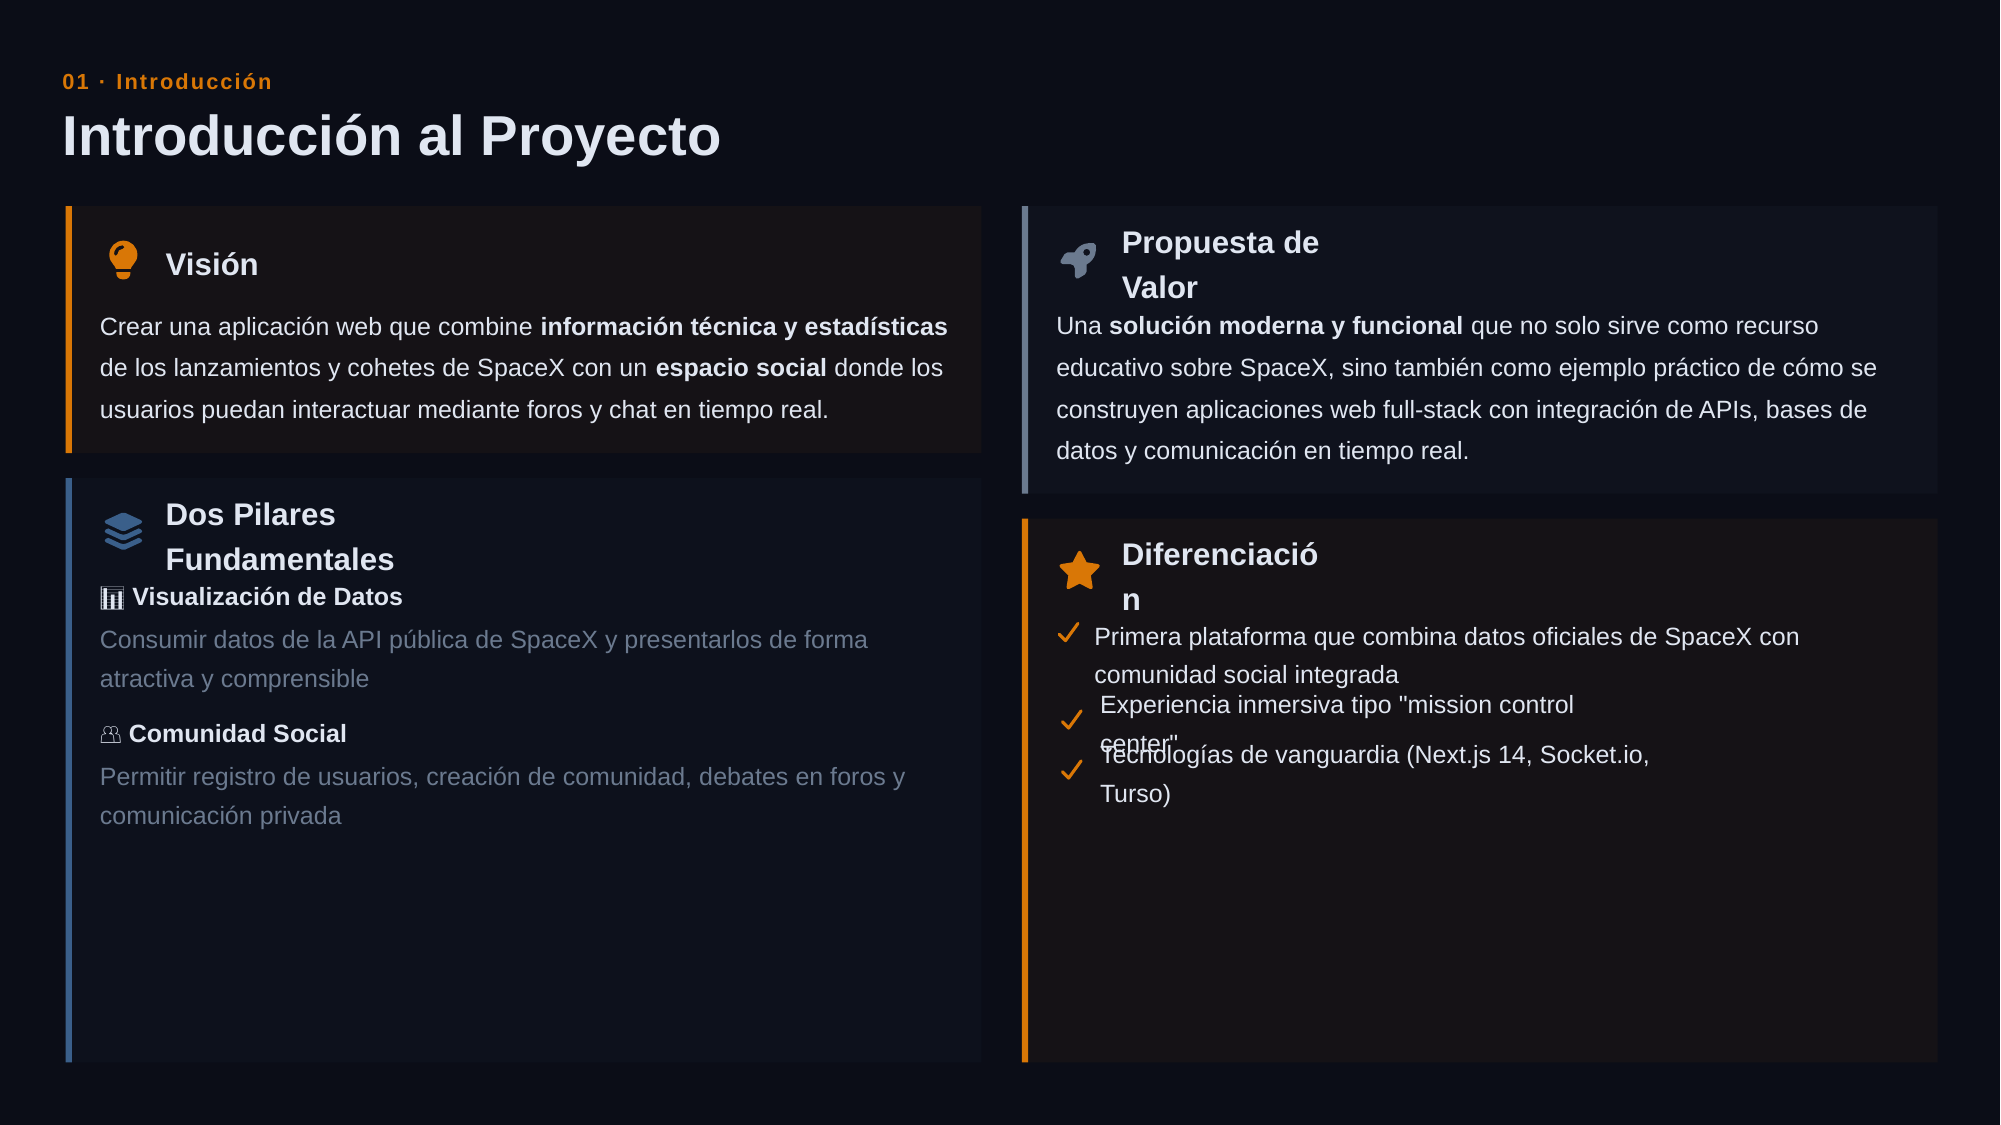

01 · Introducción
Introducción al Proyecto

Visión
Propuesta de Valor

Crear una aplicación web que combine información técnica y estadísticas de los lanzamientos y cohetes de SpaceX con un espacio social donde los usuarios puedan interactuar mediante foros y chat en tiempo real.
Una solución moderna y funcional que no solo sirve como recurso educativo sobre SpaceX, sino también como ejemplo práctico de cómo se construyen aplicaciones web full-stack con integración de APIs, bases de datos y comunicación en tiempo real.

Dos Pilares Fundamentales

Diferenciación

📊 Visualización de Datos
Primera plataforma que combina datos oficiales de SpaceX con comunidad social integrada
Consumir datos de la API pública de SpaceX y presentarlos de forma atractiva y comprensible

Experiencia inmersiva tipo "mission control center"

👥 Comunidad Social
Tecnologías de vanguardia (Next.js 14, Socket.io, Turso)
Permitir registro de usuarios, creación de comunidad, debates en foros y comunicación privada